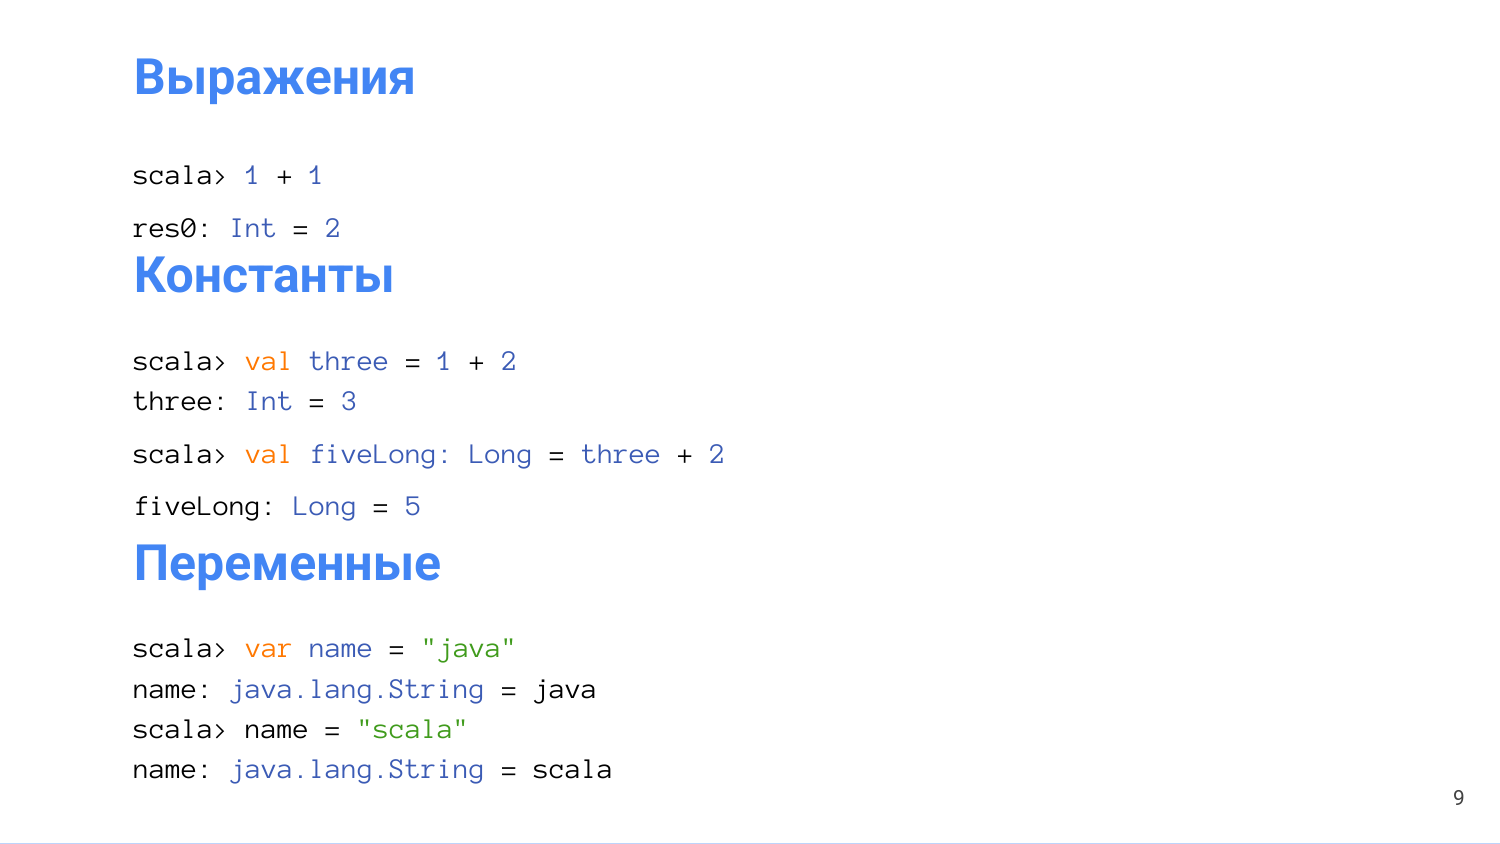

Выражения
scala> 1 + 1
res0: Int = 2
Константы
scala> val three = 1 + 2
three: Int = 3
scala> val fiveLong: Long = three + 2
fiveLong: Long = 5
Переменные
scala> var name = "java"
name: java.lang.String = java
scala> name = "scala"
name: java.lang.String = scala
9